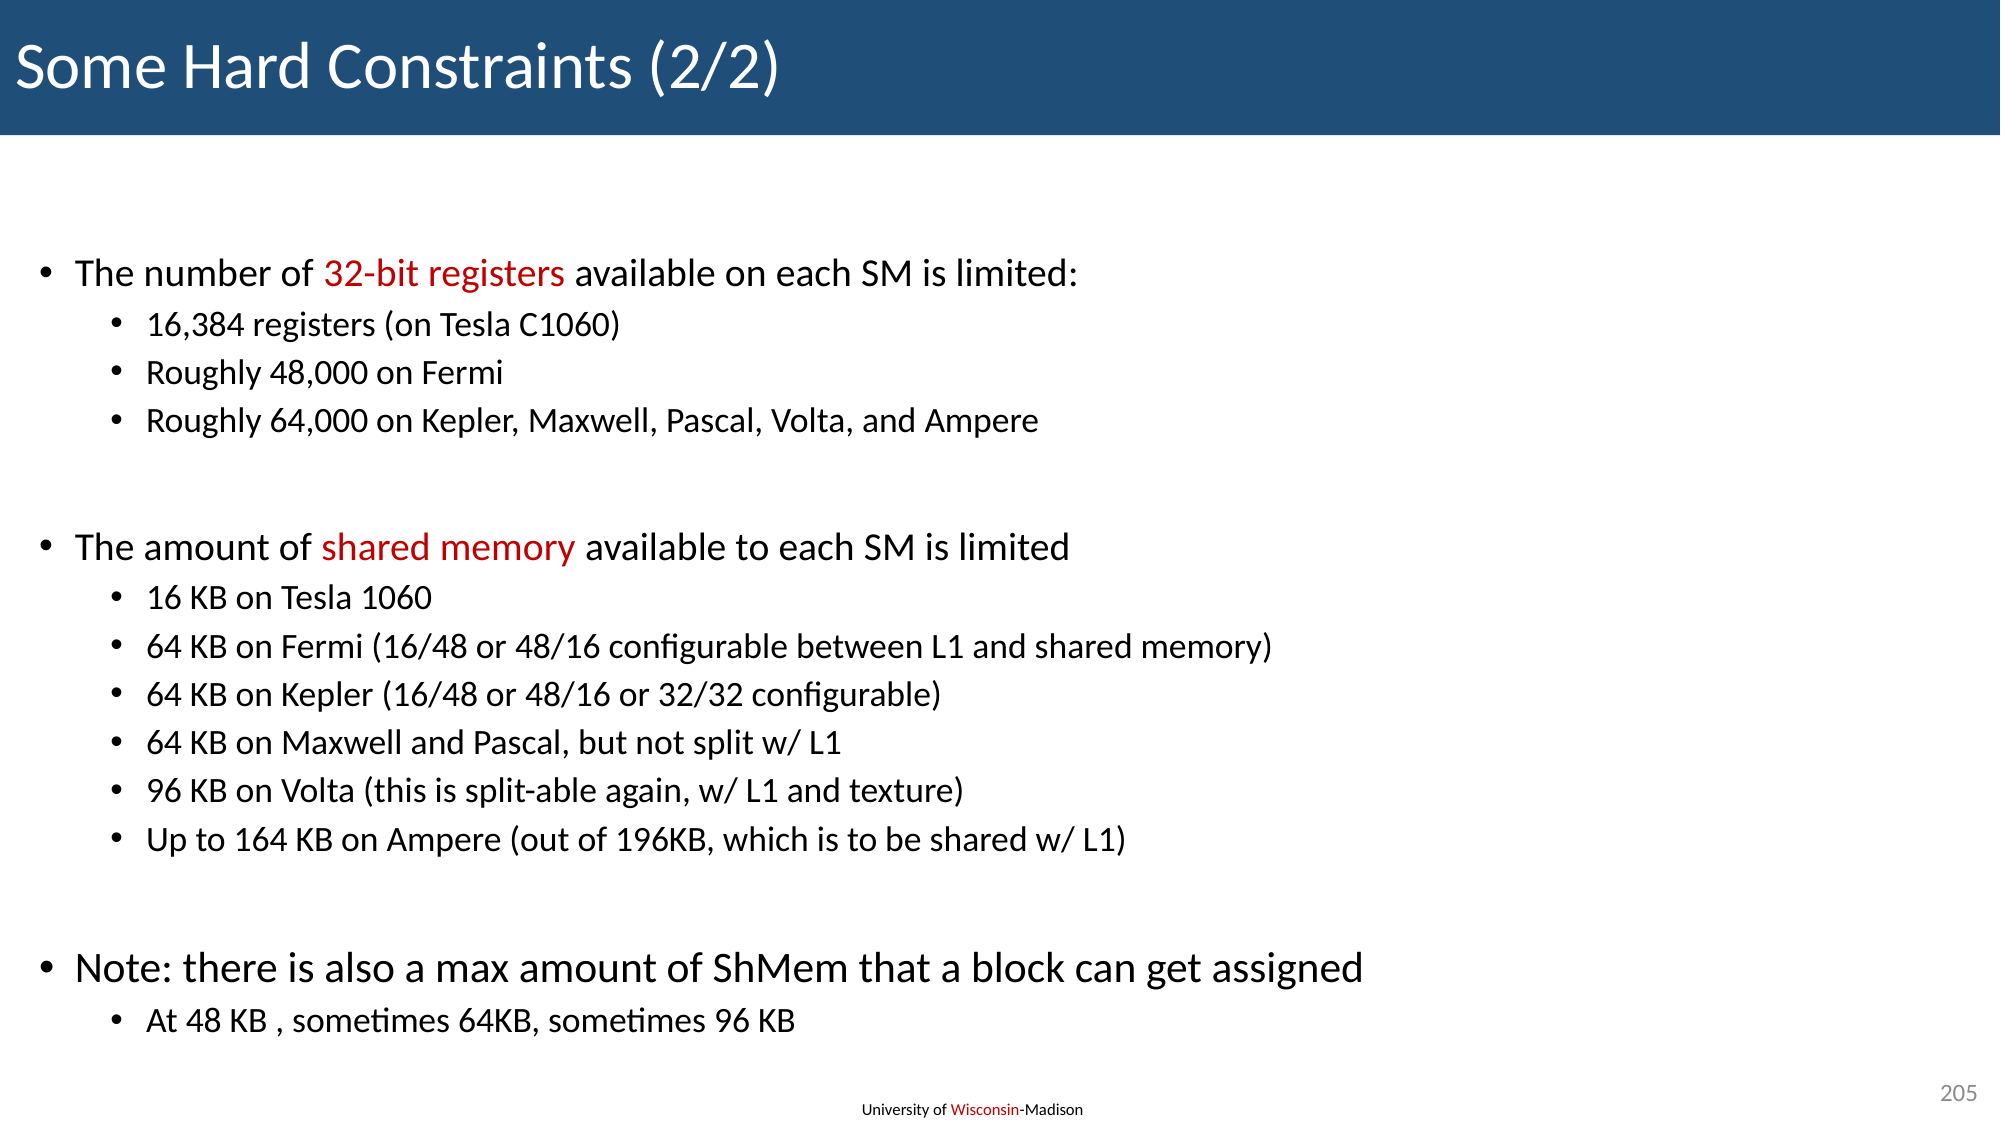

# Some Hard Constraints (2/2)
The number of 32-bit registers available on each SM is limited:
16,384 registers (on Tesla C1060)
Roughly 48,000 on Fermi
Roughly 64,000 on Kepler, Maxwell, Pascal, Volta, and Ampere

The amount of shared memory available to each SM is limited
16 KB on Tesla 1060
64 KB on Fermi (16/48 or 48/16 configurable between L1 and shared memory)
64 KB on Kepler (16/48 or 48/16 or 32/32 configurable)
64 KB on Maxwell and Pascal, but not split w/ L1
96 KB on Volta (this is split-able again, w/ L1 and texture)
Up to 164 KB on Ampere (out of 196KB, which is to be shared w/ L1)

Note: there is also a max amount of ShMem that a block can get assigned
At 48 KB , sometimes 64KB, sometimes 96 KB
205